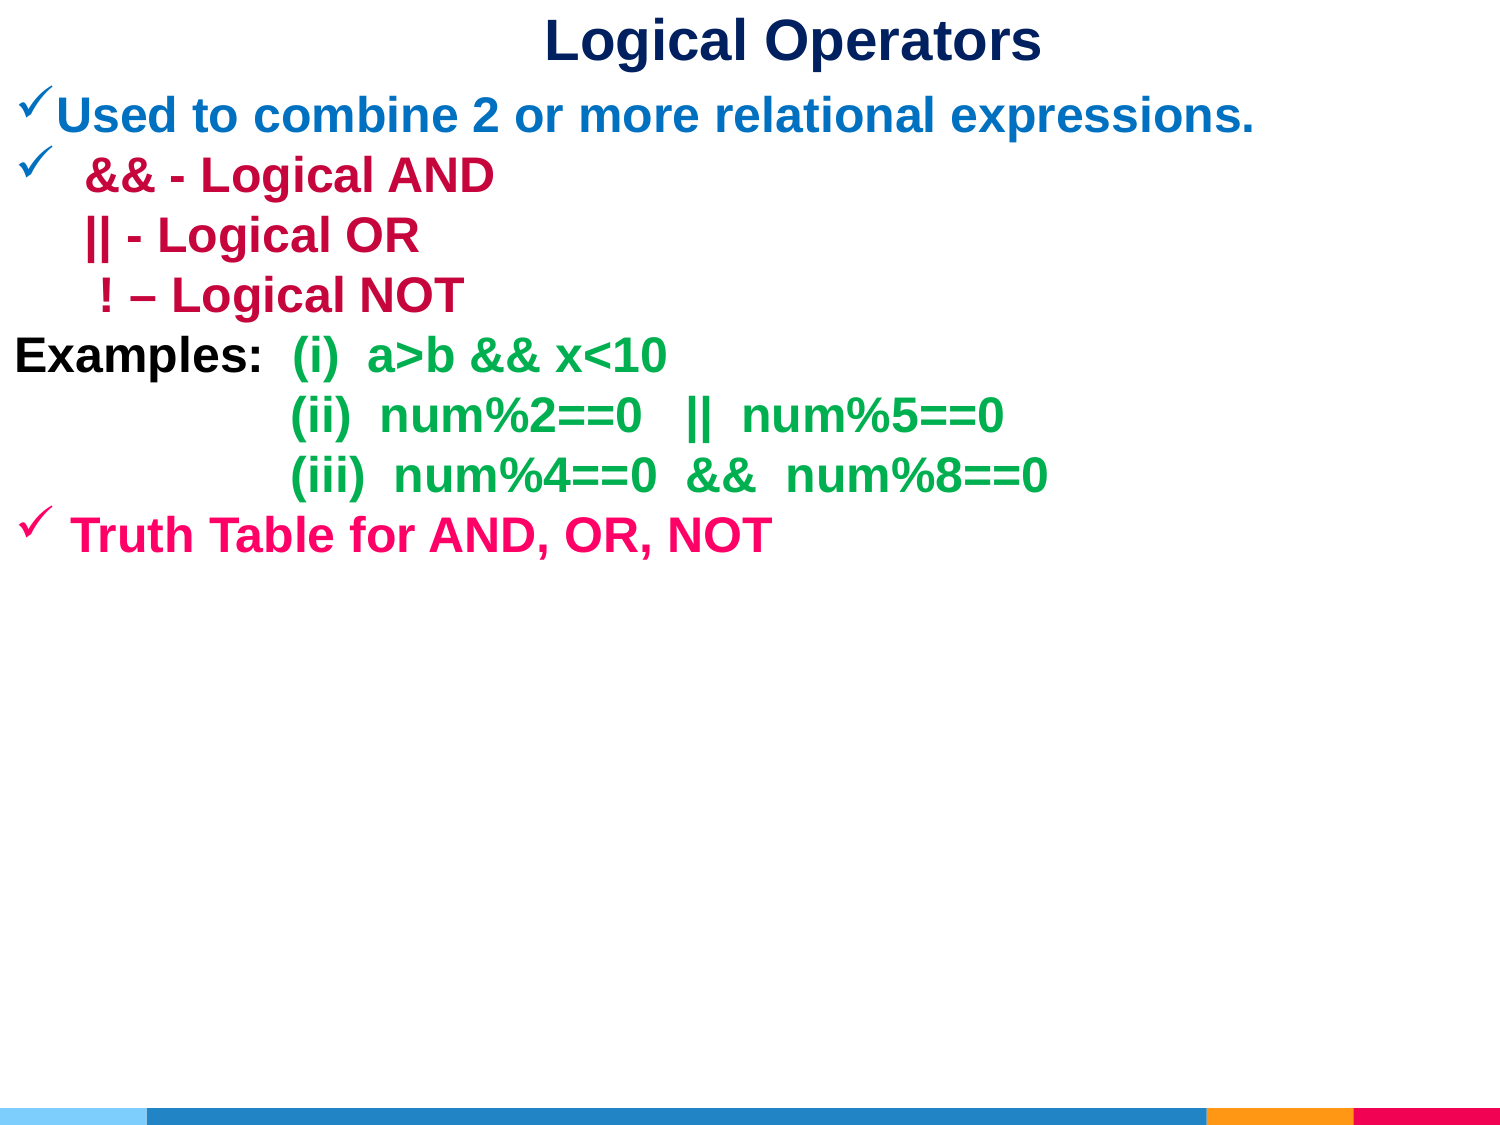

# Logical Operators

Used to combine 2 or more relational expressions.
  && - Logical AND
     || - Logical OR
      ! – Logical NOT
Examples:  (i)  a>b && x<10
	         (ii)  num%2==0   ||  num%5==0
	         (iii)  num%4==0  &&  num%8==0
 Truth Table for AND, OR, NOT